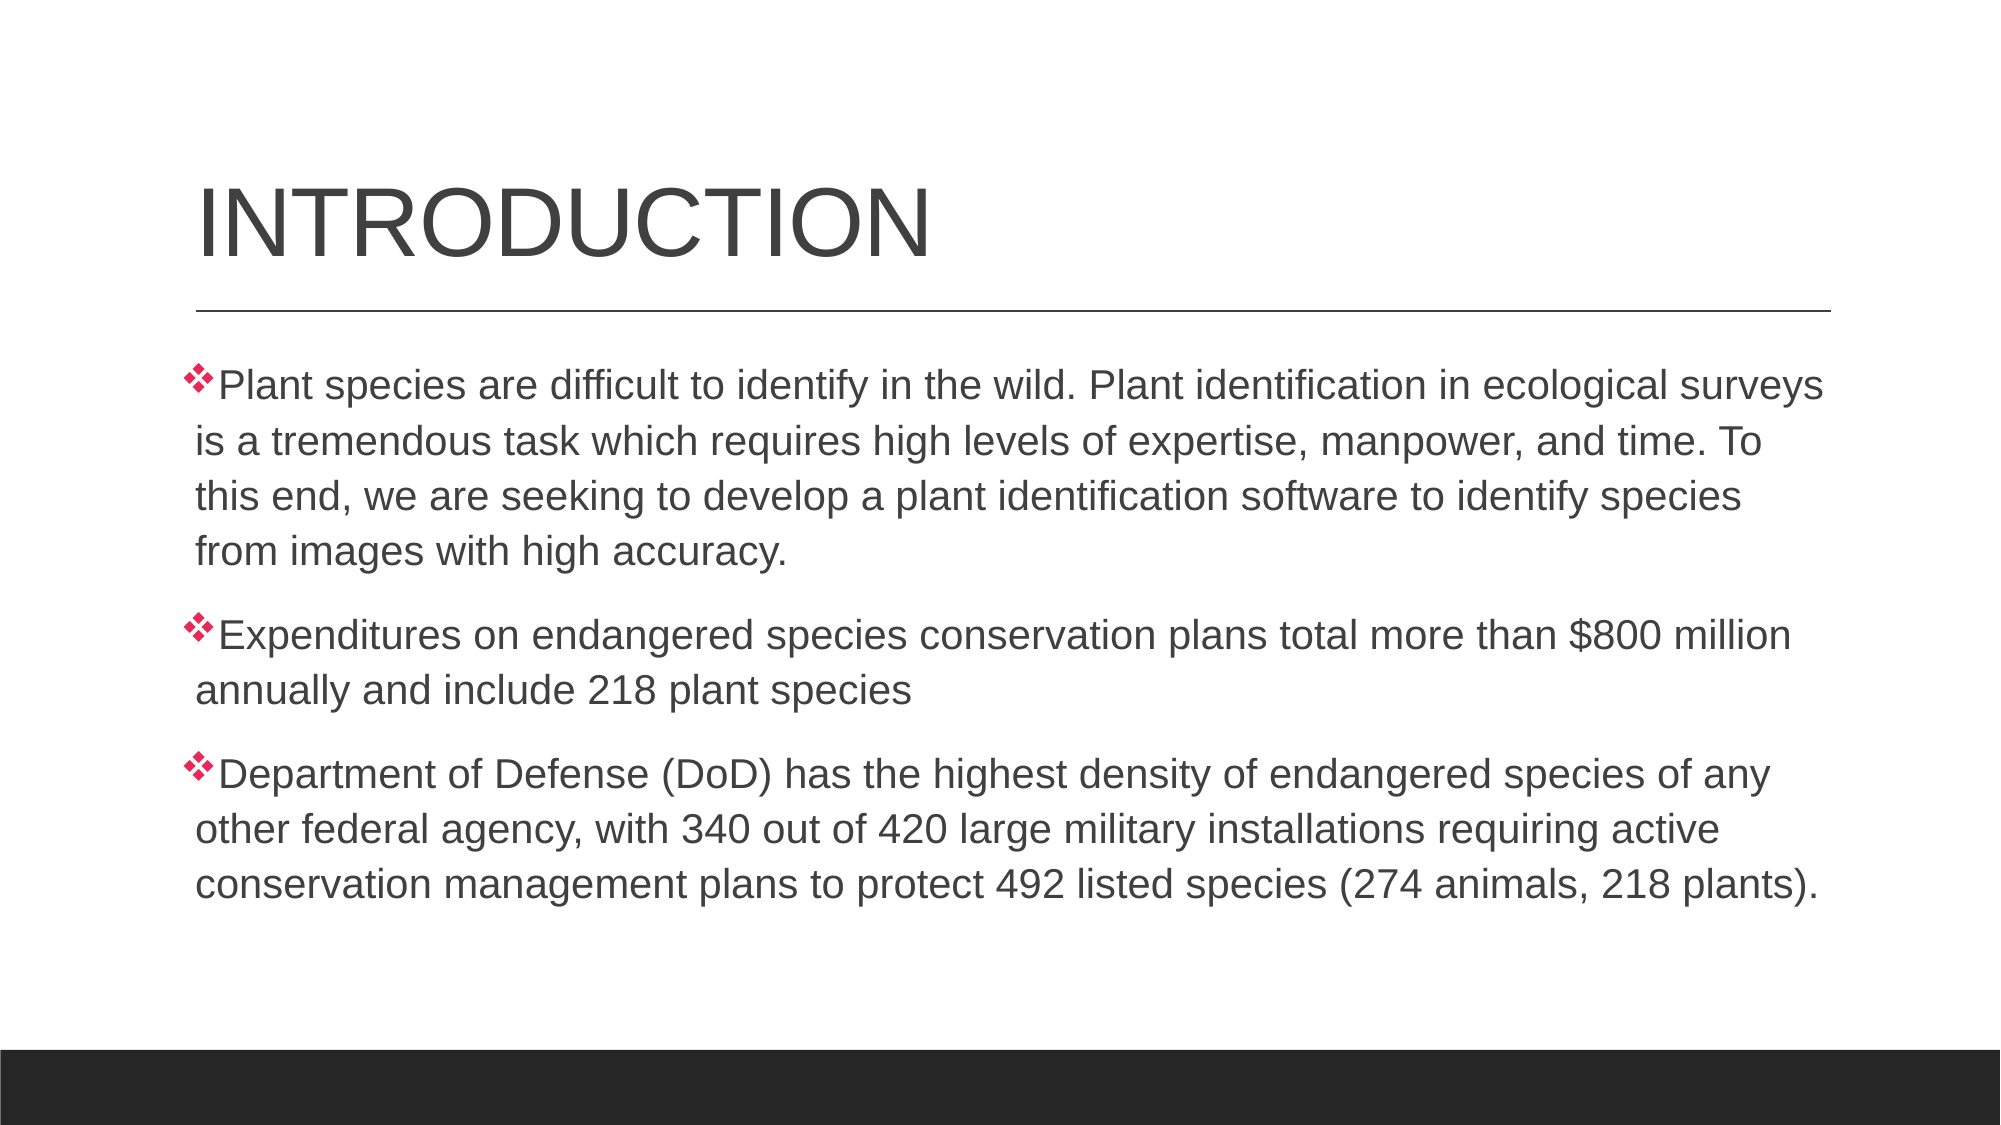

# INTRODUCTION
Plant species are difficult to identify in the wild. Plant identification in ecological surveys is a tremendous task which requires high levels of expertise, manpower, and time. To this end, we are seeking to develop a plant identification software to identify species from images with high accuracy.
Expenditures on endangered species conservation plans total more than $800 million annually and include 218 plant species
Department of Defense (DoD) has the highest density of endangered species of any other federal agency, with 340 out of 420 large military installations requiring active conservation management plans to protect 492 listed species (274 animals, 218 plants).